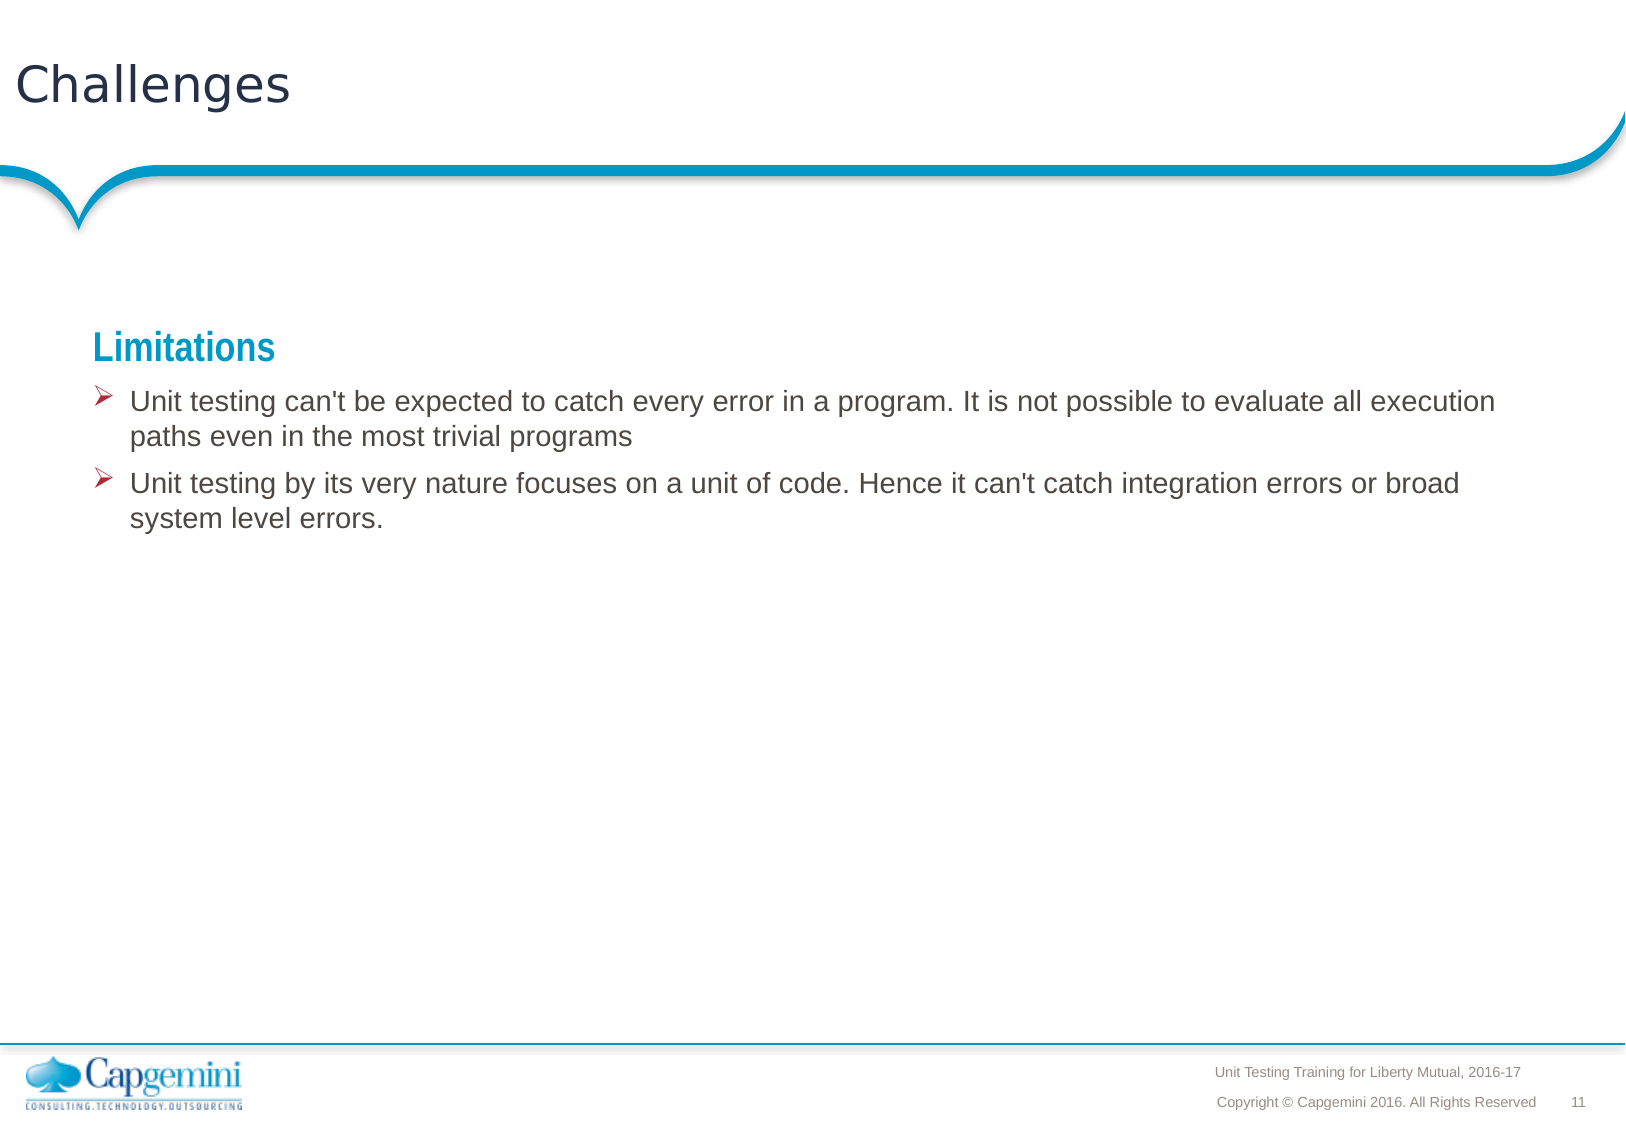

# Challenges
    Limitations
Unit testing can't be expected to catch every error in a program. It is not possible to evaluate all execution paths even in the most trivial programs
Unit testing by its very nature focuses on a unit of code. Hence it can't catch integration errors or broad system level errors.